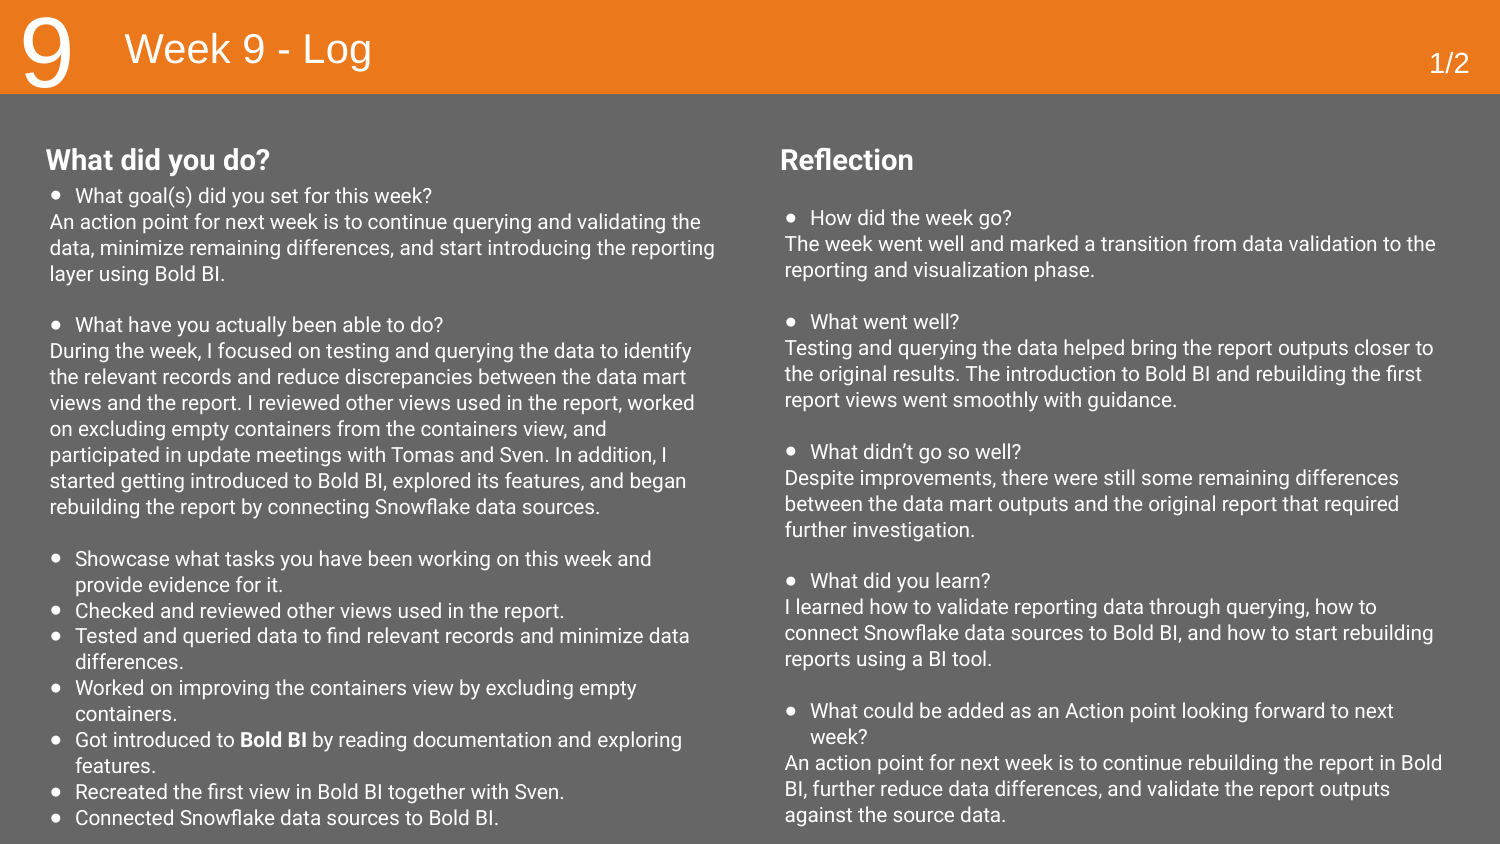

9
# Week 9 - Log
1/2

What did you do?
Reflection
What goal(s) did you set for this week?
An action point for next week is to continue querying and validating the data, minimize remaining differences, and start introducing the reporting layer using Bold BI.

What have you actually been able to do?
During the week, I focused on testing and querying the data to identify the relevant records and reduce discrepancies between the data mart views and the report. I reviewed other views used in the report, worked on excluding empty containers from the containers view, and participated in update meetings with Tomas and Sven. In addition, I started getting introduced to Bold BI, explored its features, and began rebuilding the report by connecting Snowflake data sources.

Showcase what tasks you have been working on this week and provide evidence for it.
Checked and reviewed other views used in the report.
Tested and queried data to find relevant records and minimize data differences.
Worked on improving the containers view by excluding empty containers.
Got introduced to Bold BI by reading documentation and exploring features.
Recreated the first view in Bold BI together with Sven.
Connected Snowflake data sources to Bold BI.

How did the week go?
The week went well and marked a transition from data validation to the reporting and visualization phase.

What went well?
Testing and querying the data helped bring the report outputs closer to the original results. The introduction to Bold BI and rebuilding the first report views went smoothly with guidance.

What didn’t go so well?
Despite improvements, there were still some remaining differences between the data mart outputs and the original report that required further investigation.

What did you learn?
I learned how to validate reporting data through querying, how to connect Snowflake data sources to Bold BI, and how to start rebuilding reports using a BI tool.

What could be added as an Action point looking forward to next week?
An action point for next week is to continue rebuilding the report in Bold BI, further reduce data differences, and validate the report outputs against the source data.